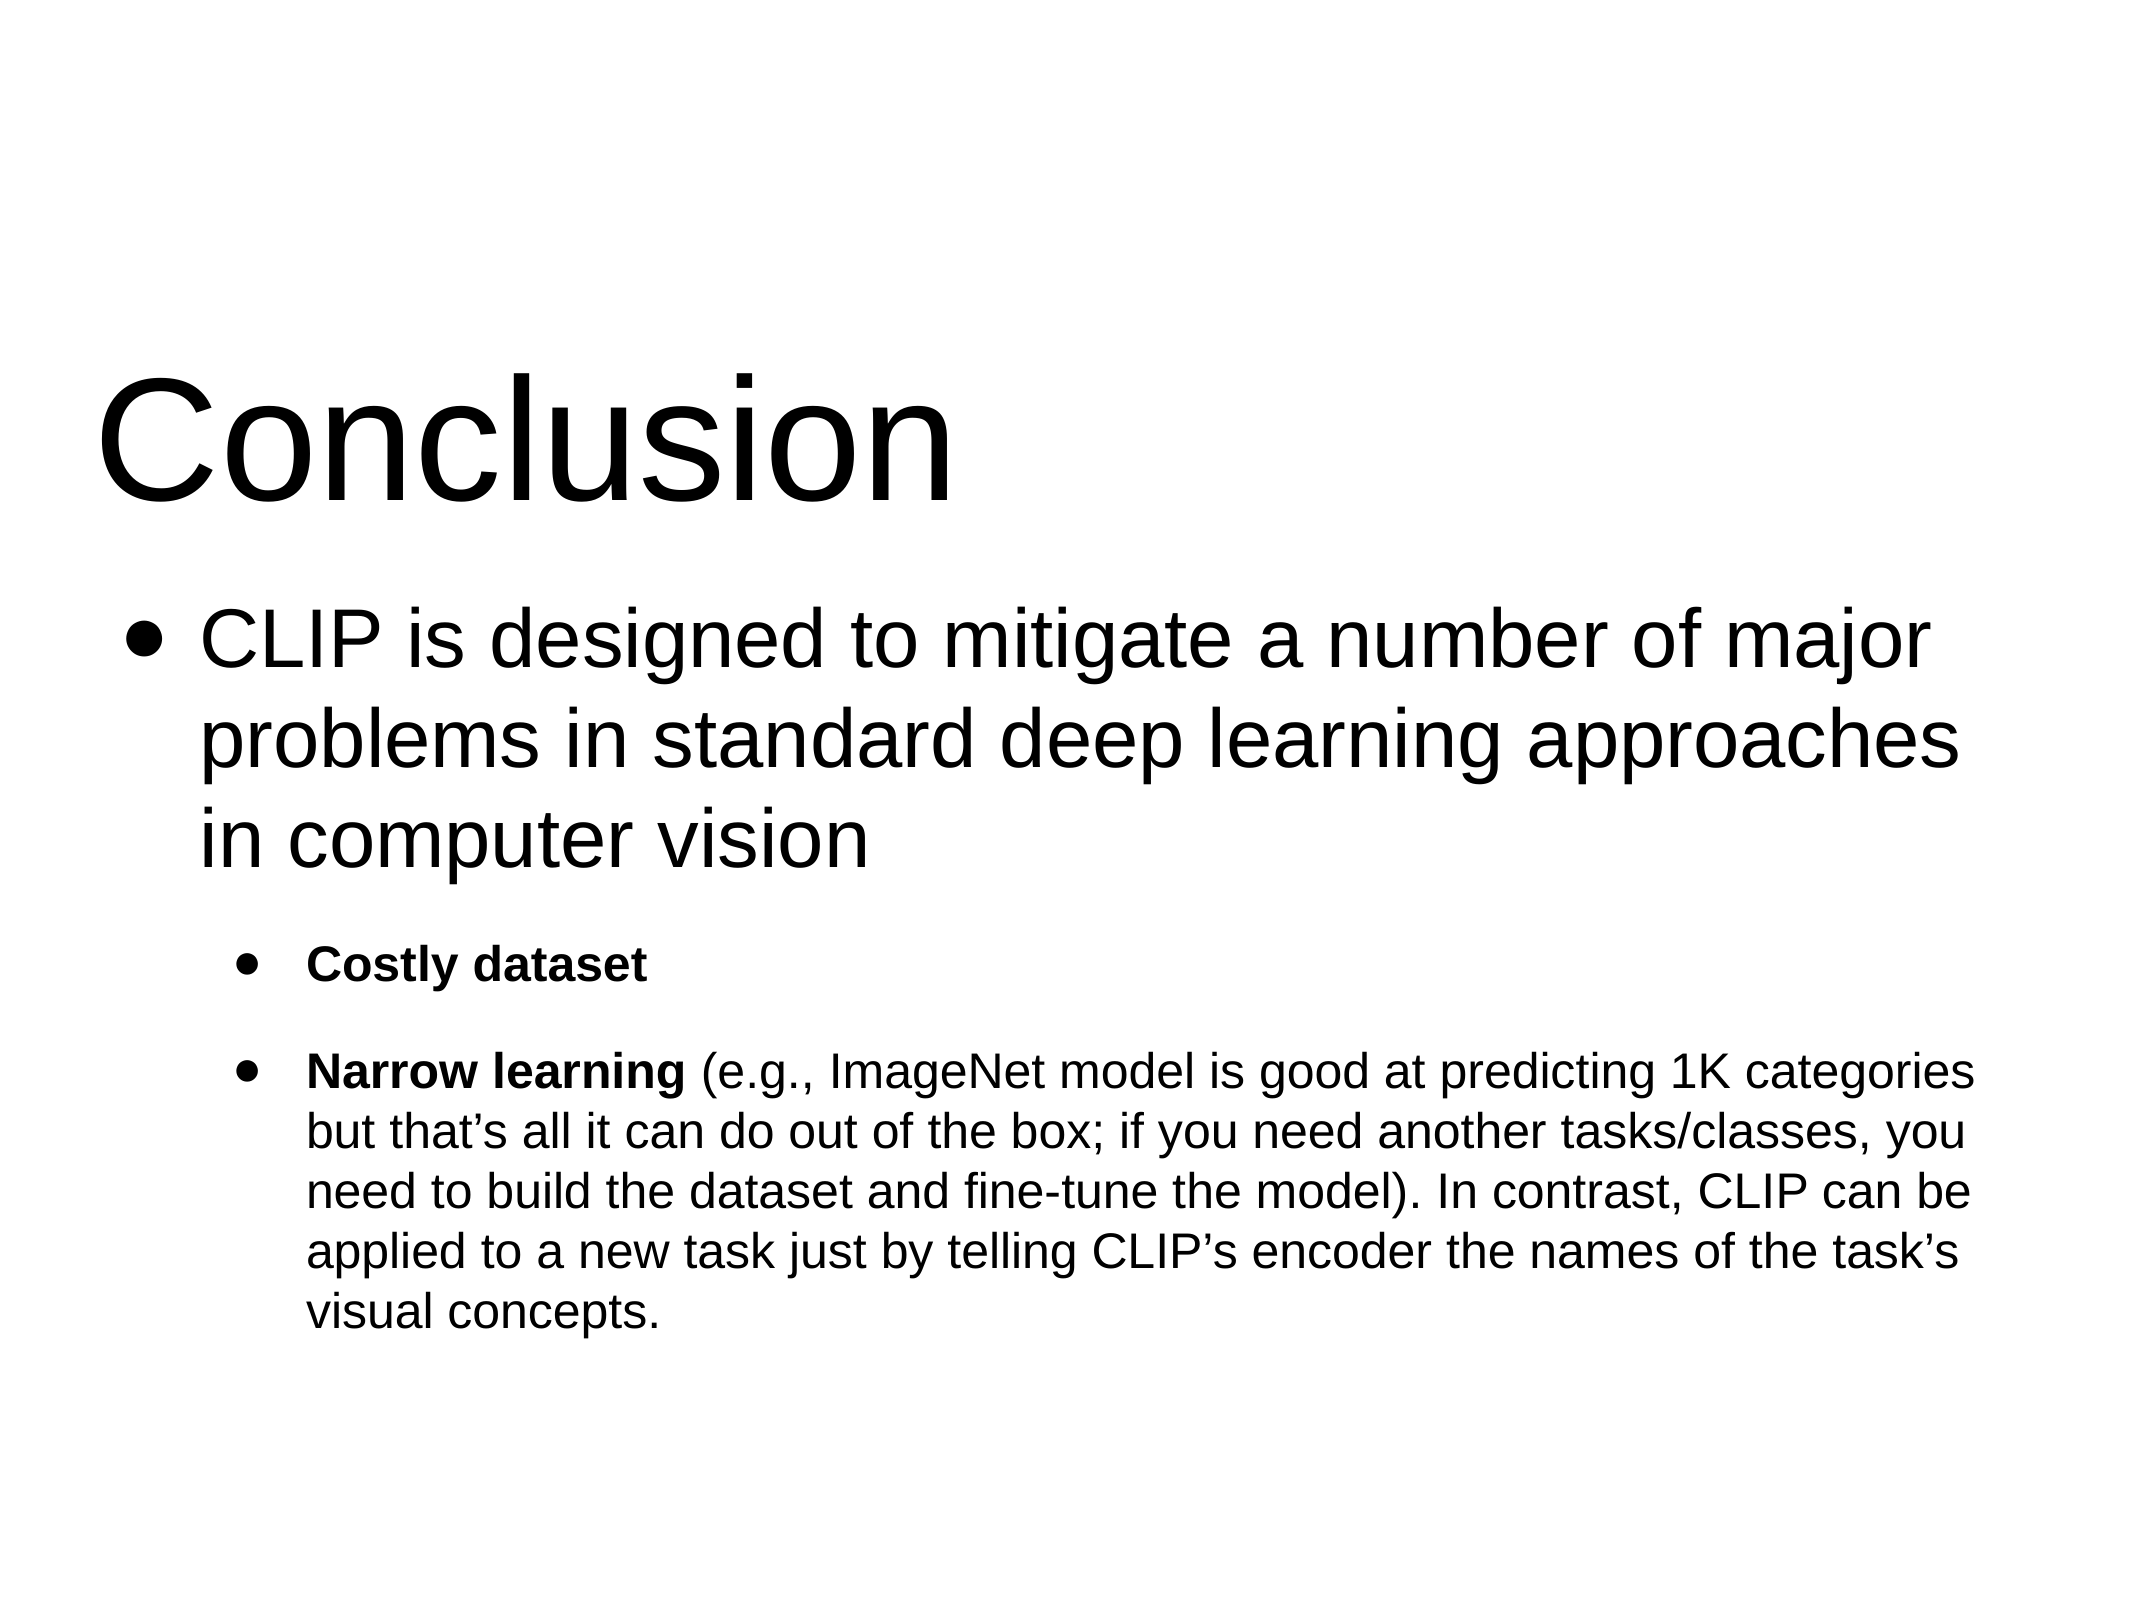

# Conclusion
CLIP is designed to mitigate a number of major problems in standard deep learning approaches in computer vision
Costly dataset
Narrow learning (e.g., ImageNet model is good at predicting 1K categories but that’s all it can do out of the box; if you need another tasks/classes, you need to build the dataset and fine-tune the model). In contrast, CLIP can be applied to a new task just by telling CLIP’s encoder the names of the task’s visual concepts.